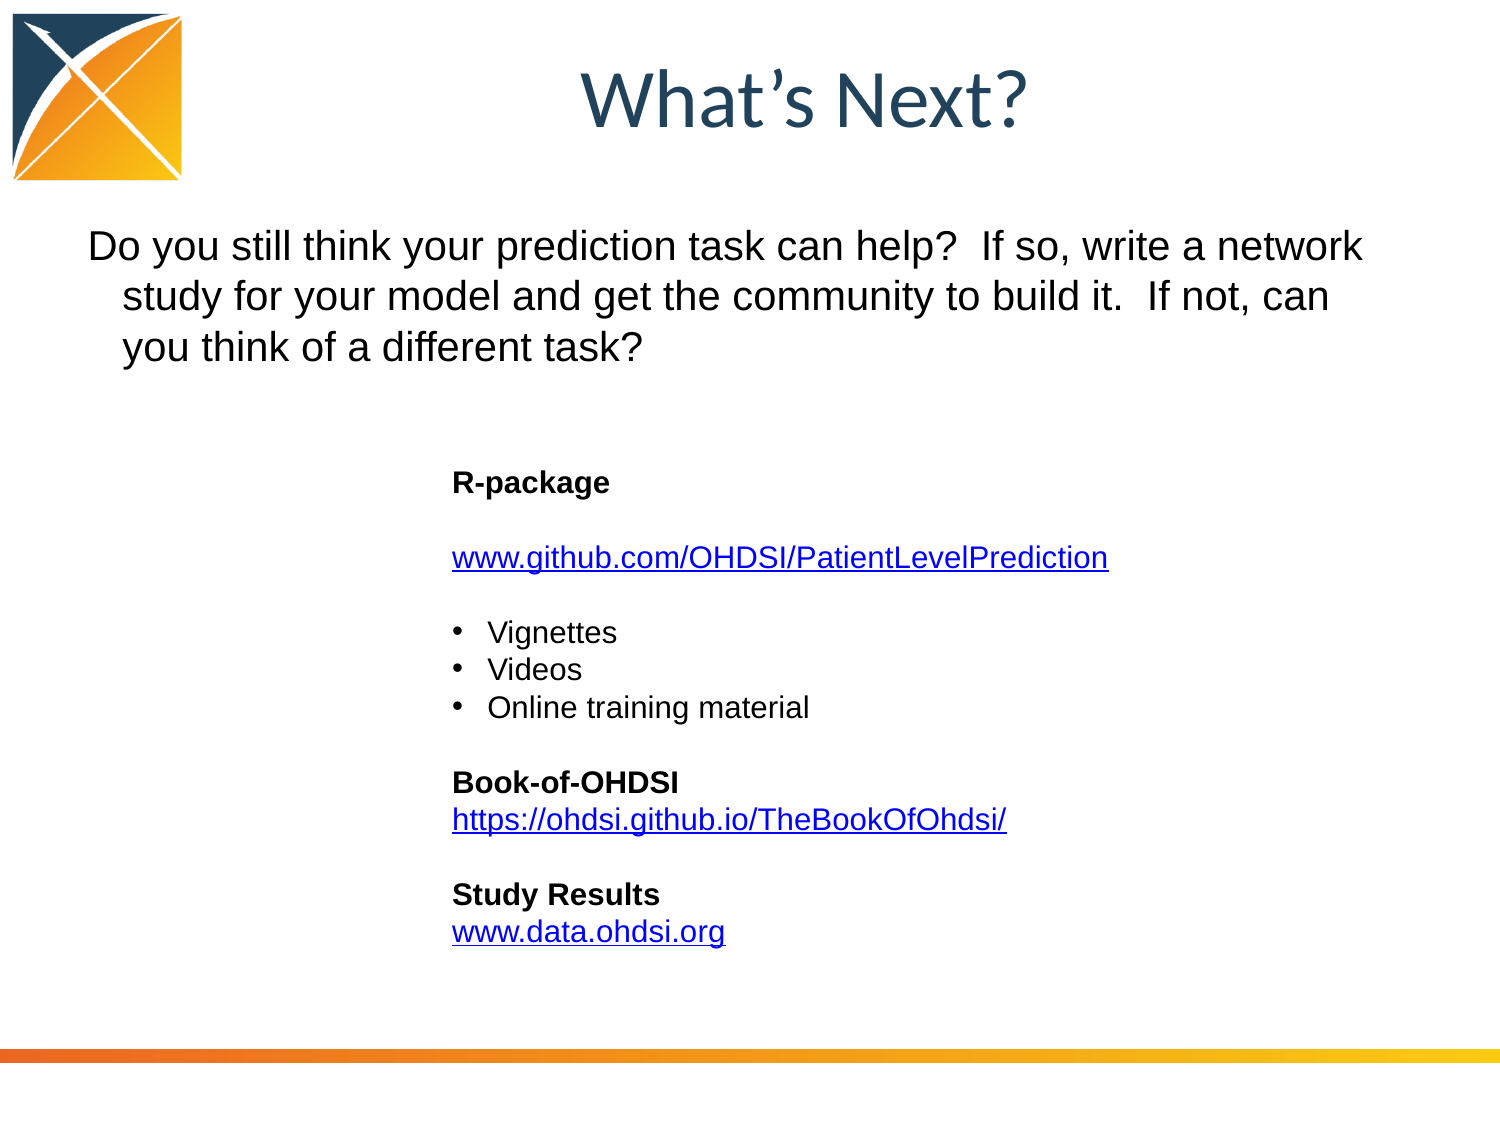

# What’s Next?
Do you still think your prediction task can help?  If so, write a network study for your model and get the community to build it.  If not, can you think of a different task?
R-package

www.github.com/OHDSI/PatientLevelPrediction

Vignettes
Videos
Online training material

Book-of-OHDSI https://ohdsi.github.io/TheBookOfOhdsi/

Study Results
www.data.ohdsi.org

56